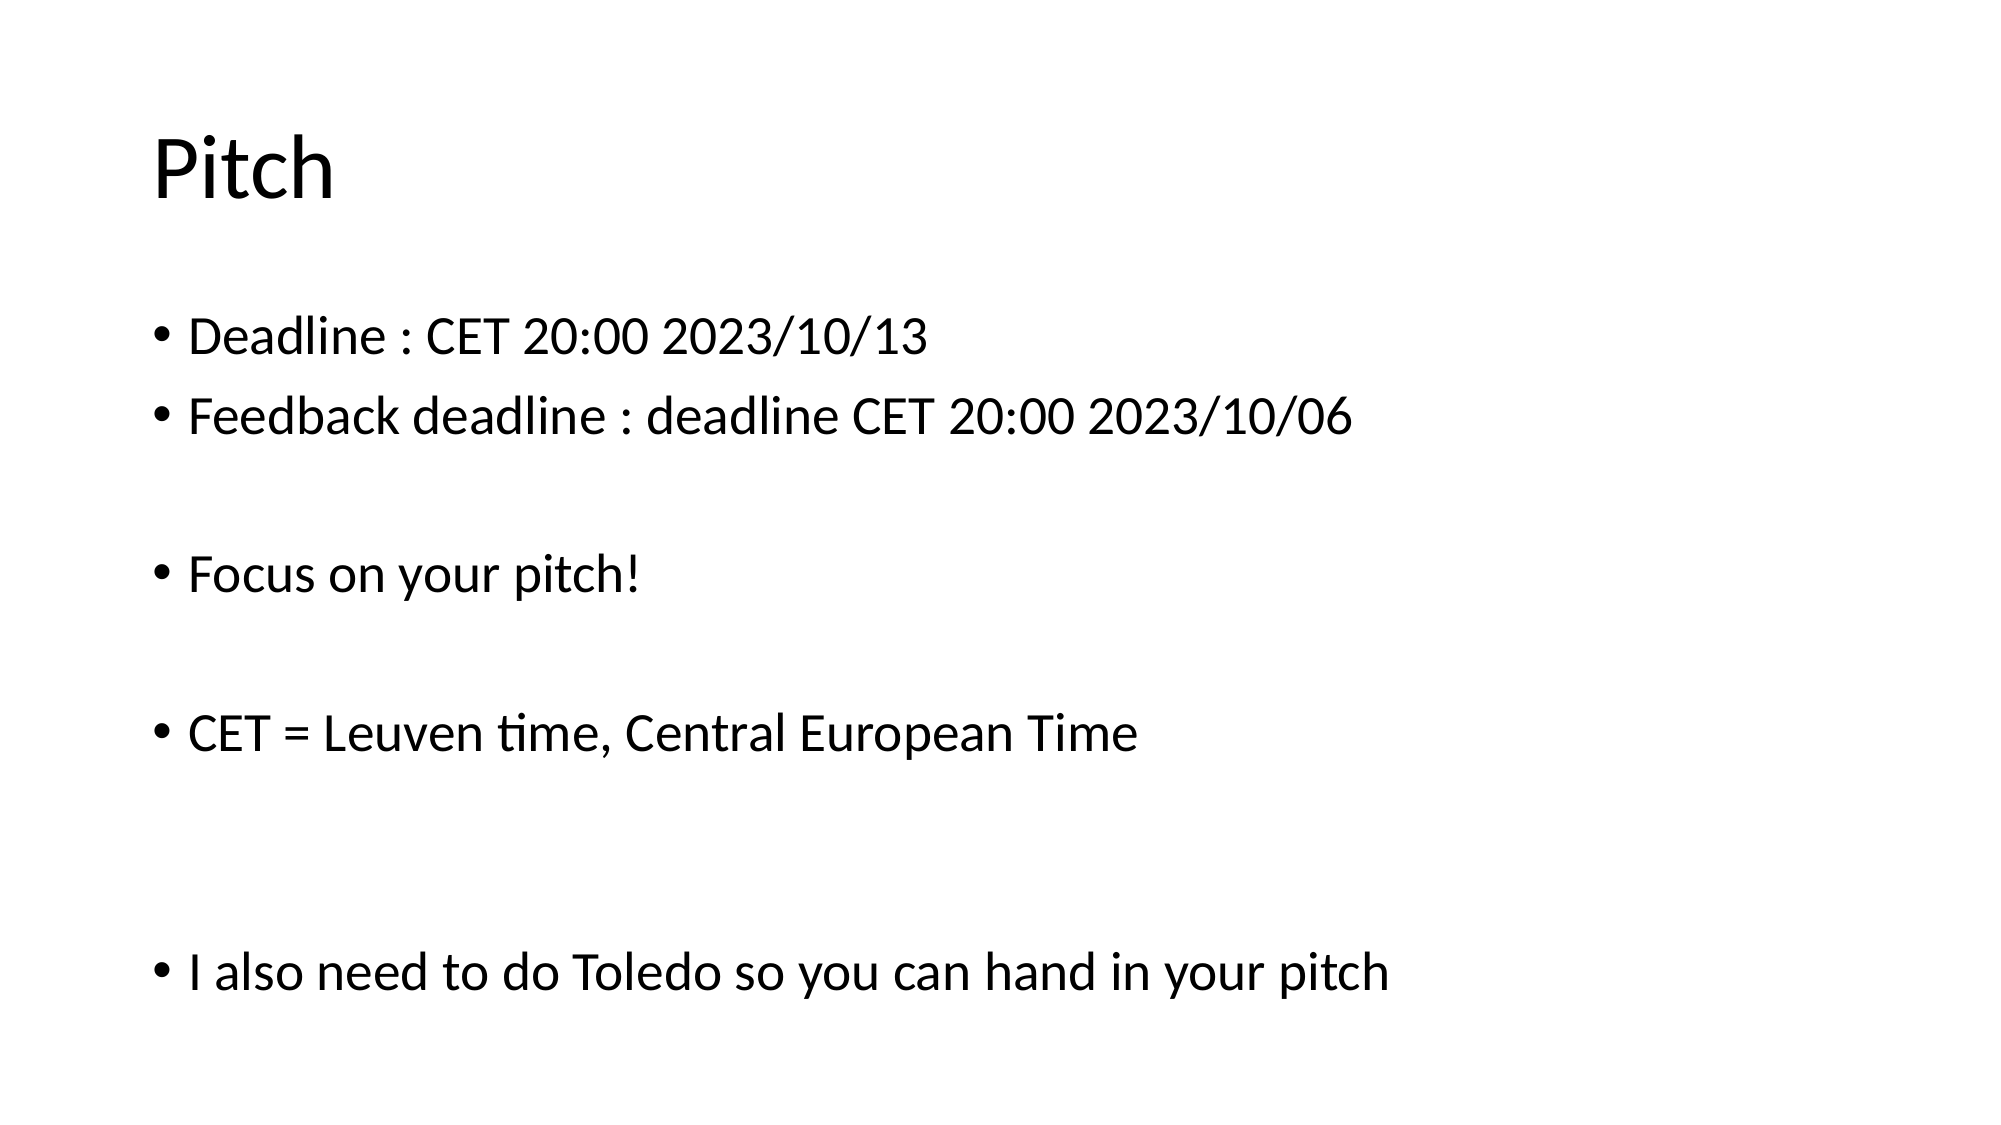

# Pitch
Deadline : CET 20:00 2023/10/13
Feedback deadline : deadline CET 20:00 2023/10/06

Focus on your pitch!

CET = Leuven time, Central European Time

I also need to do Toledo so you can hand in your pitch